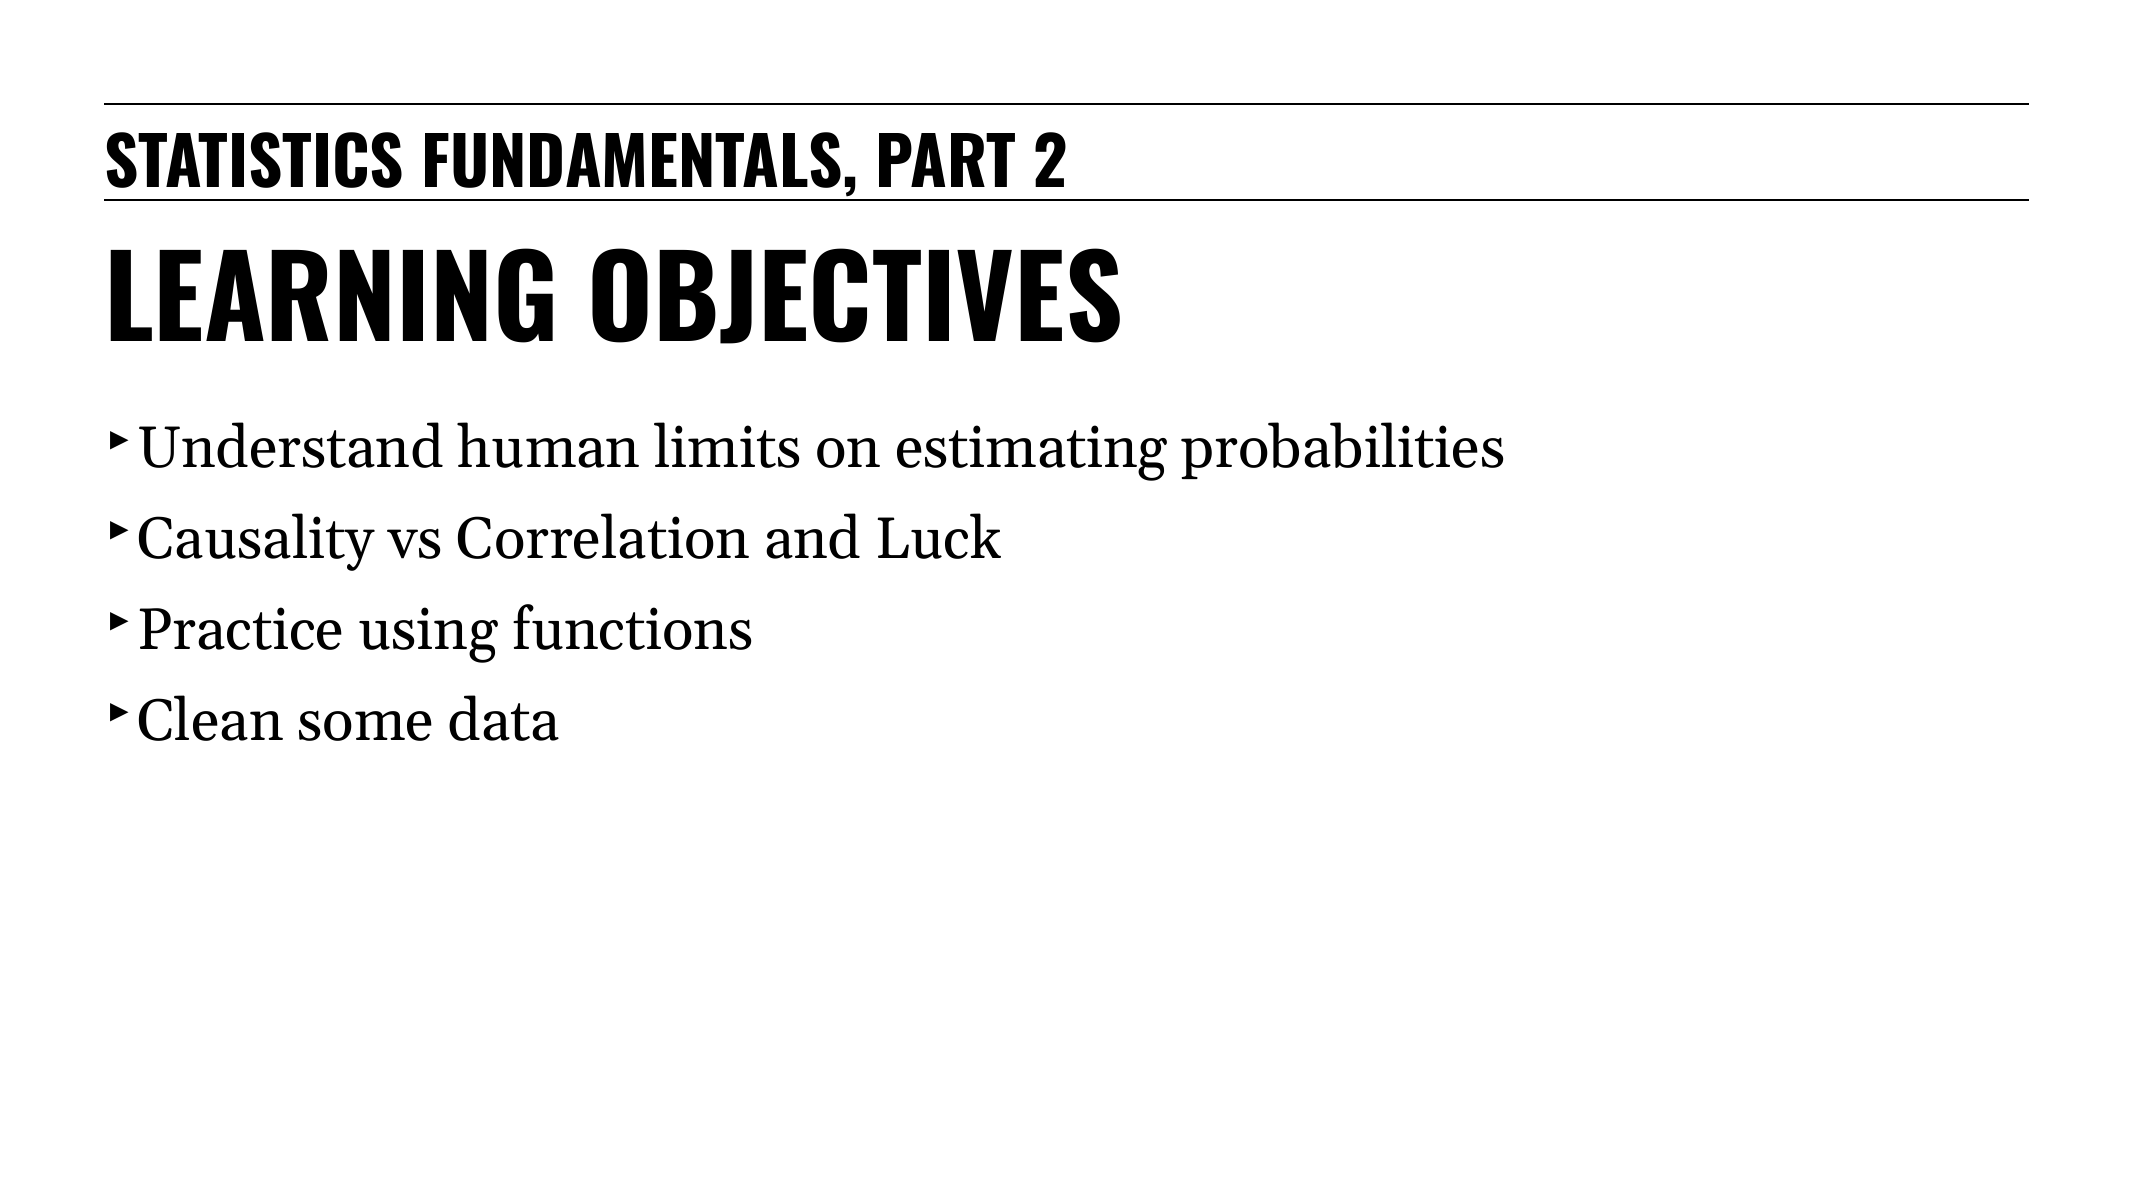

STATISTICS FUNDAMENTALS, PART 2
# LEARNING OBJECTIVES

Understand human limits on estimating probabilities
Causality vs Correlation and Luck
Practice using functions
Clean some data